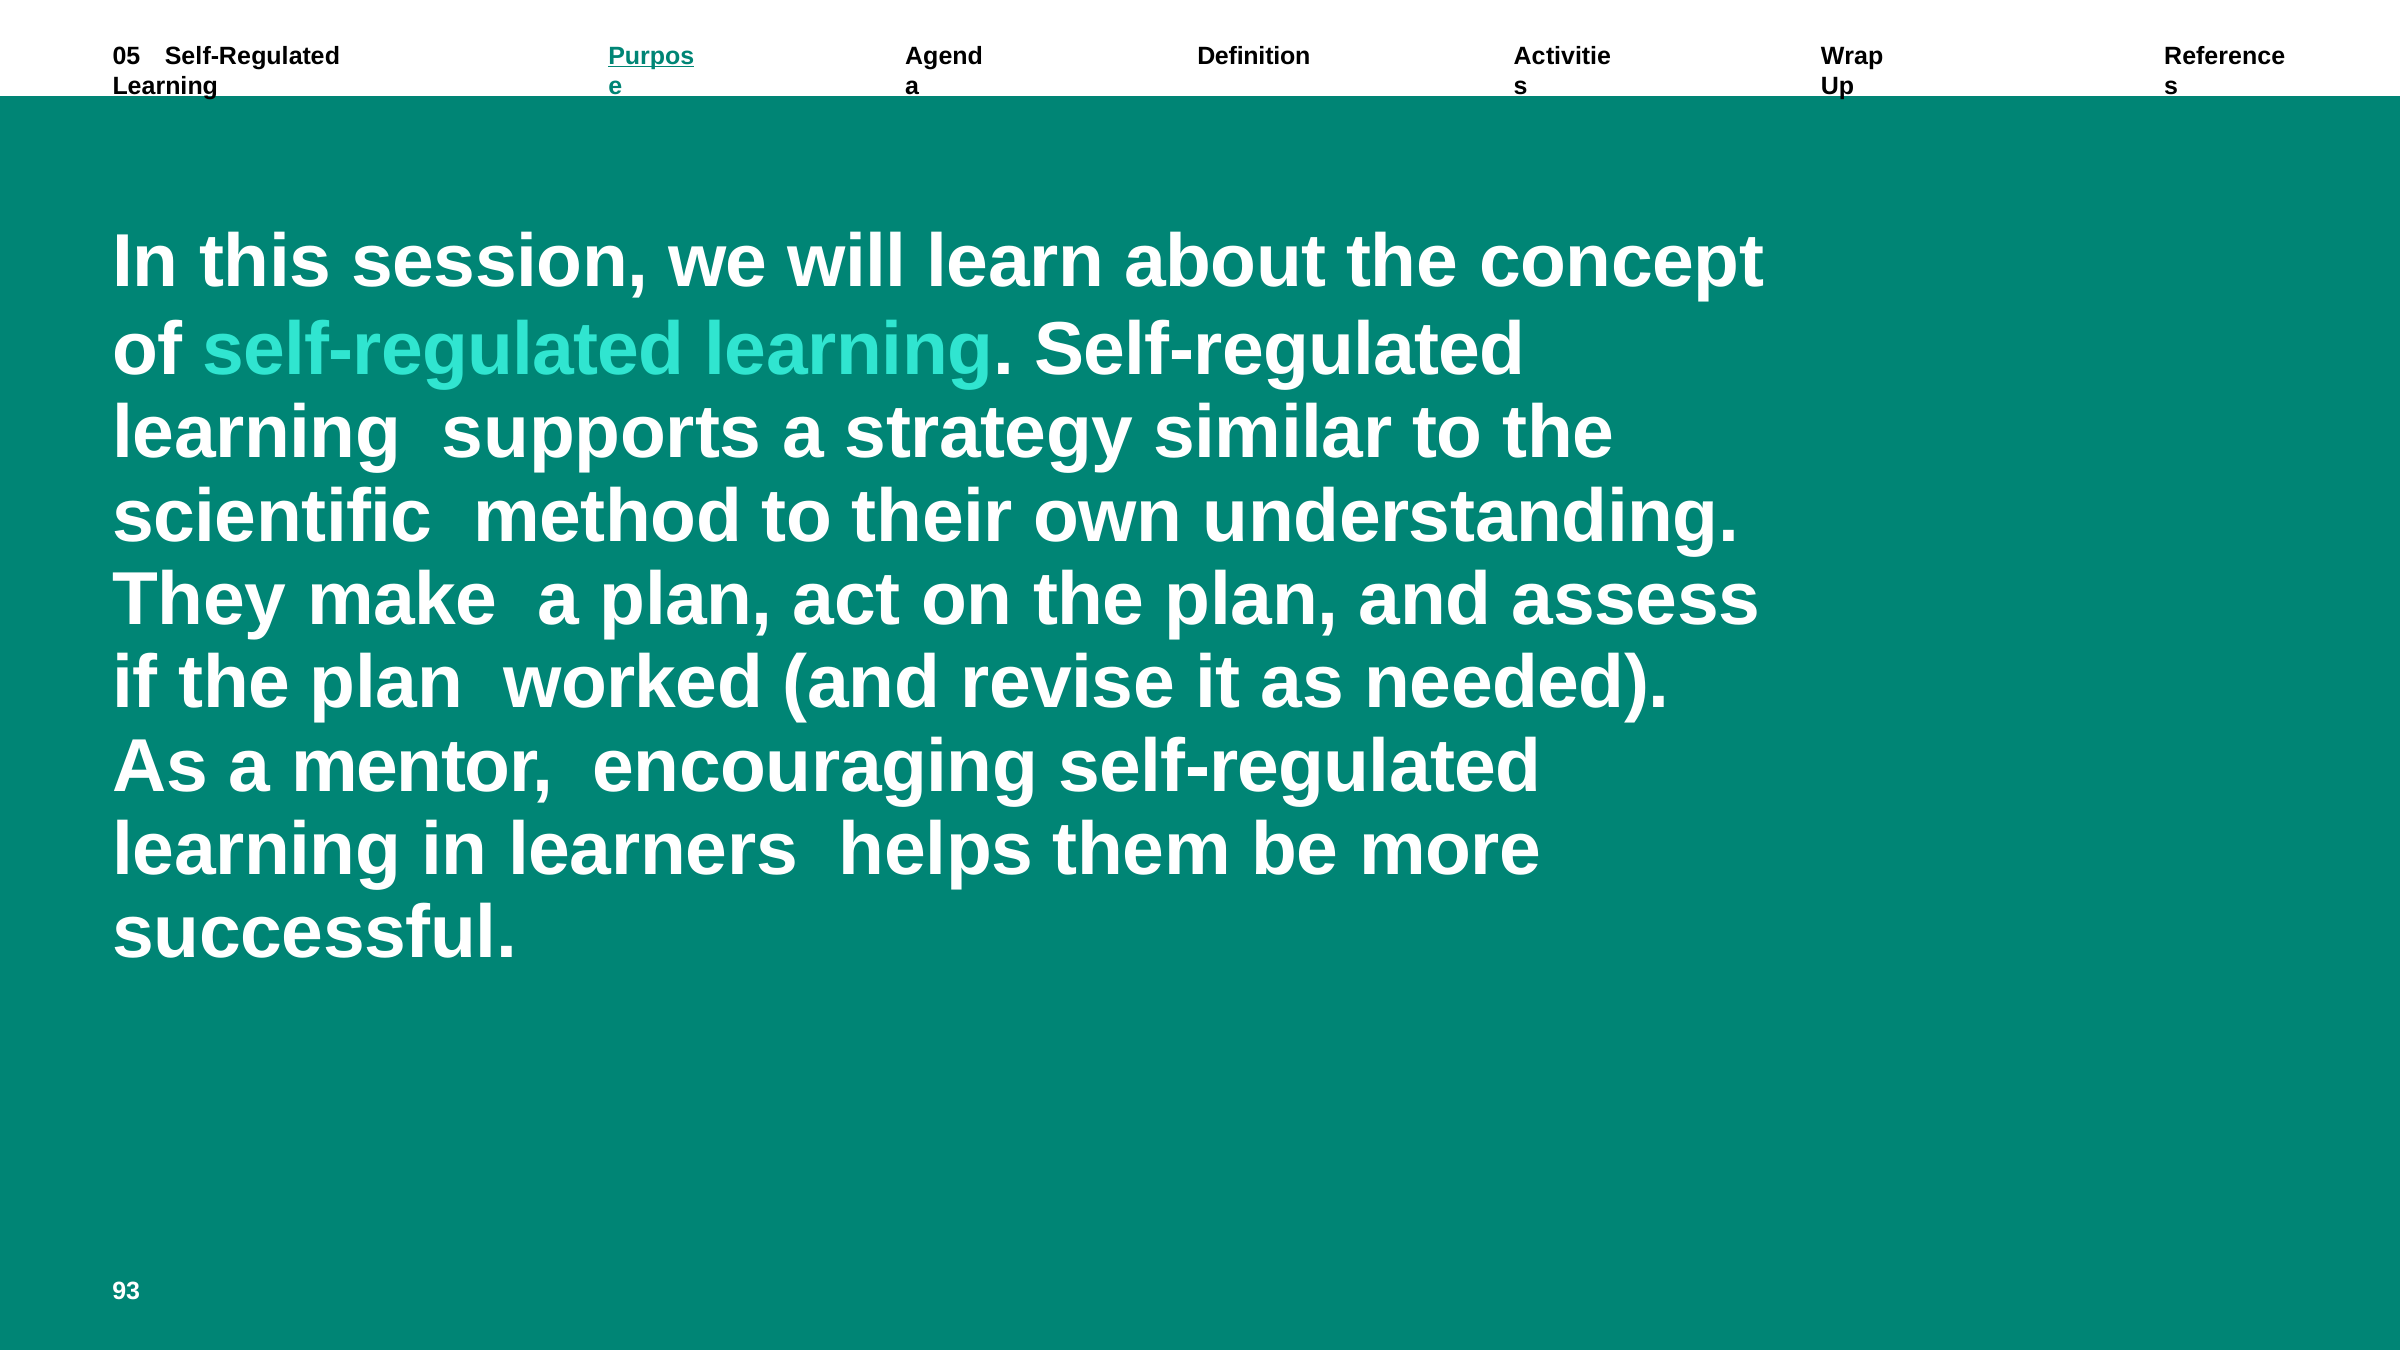

05	Self-Regulated	Learning
Purpose
Agenda
Definition
Activities
Wrap	Up
References

In this session, we will learn about the concept
of self-regulated learning. Self-regulated learning  supports a strategy similar to the scientific  method to their own understanding. They make  a plan, act on the plan, and assess if the plan  worked (and revise it as needed). As a mentor,  encouraging self-regulated learning in learners  helps them be more successful.
93